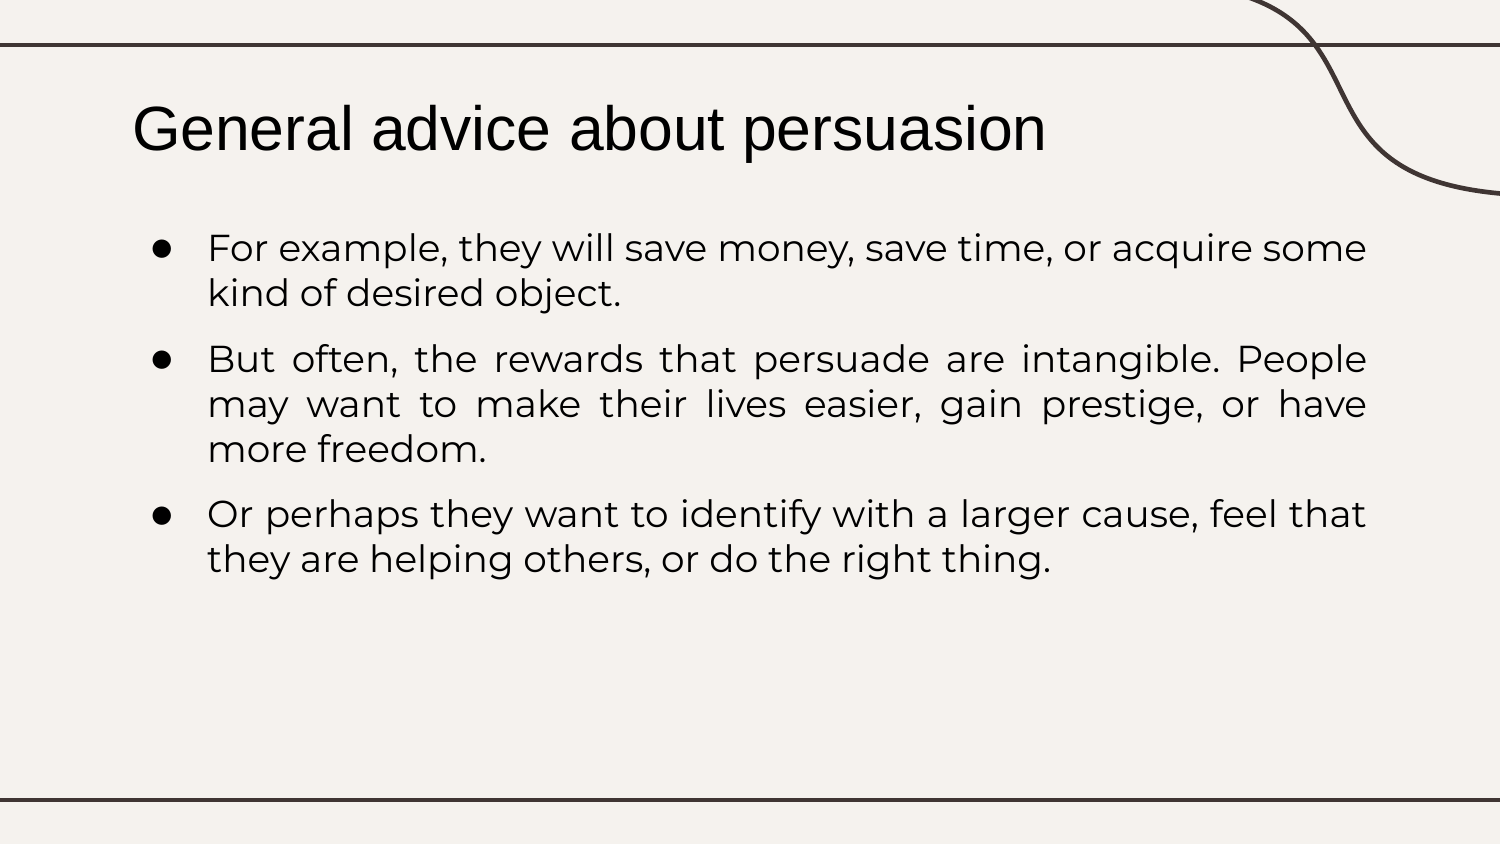

# General advice about persuasion
For example, they will save money, save time, or acquire some kind of desired object.
But often, the rewards that persuade are intangible. People may want to make their lives easier, gain prestige, or have more freedom.
Or perhaps they want to identify with a larger cause, feel that they are helping others, or do the right thing.